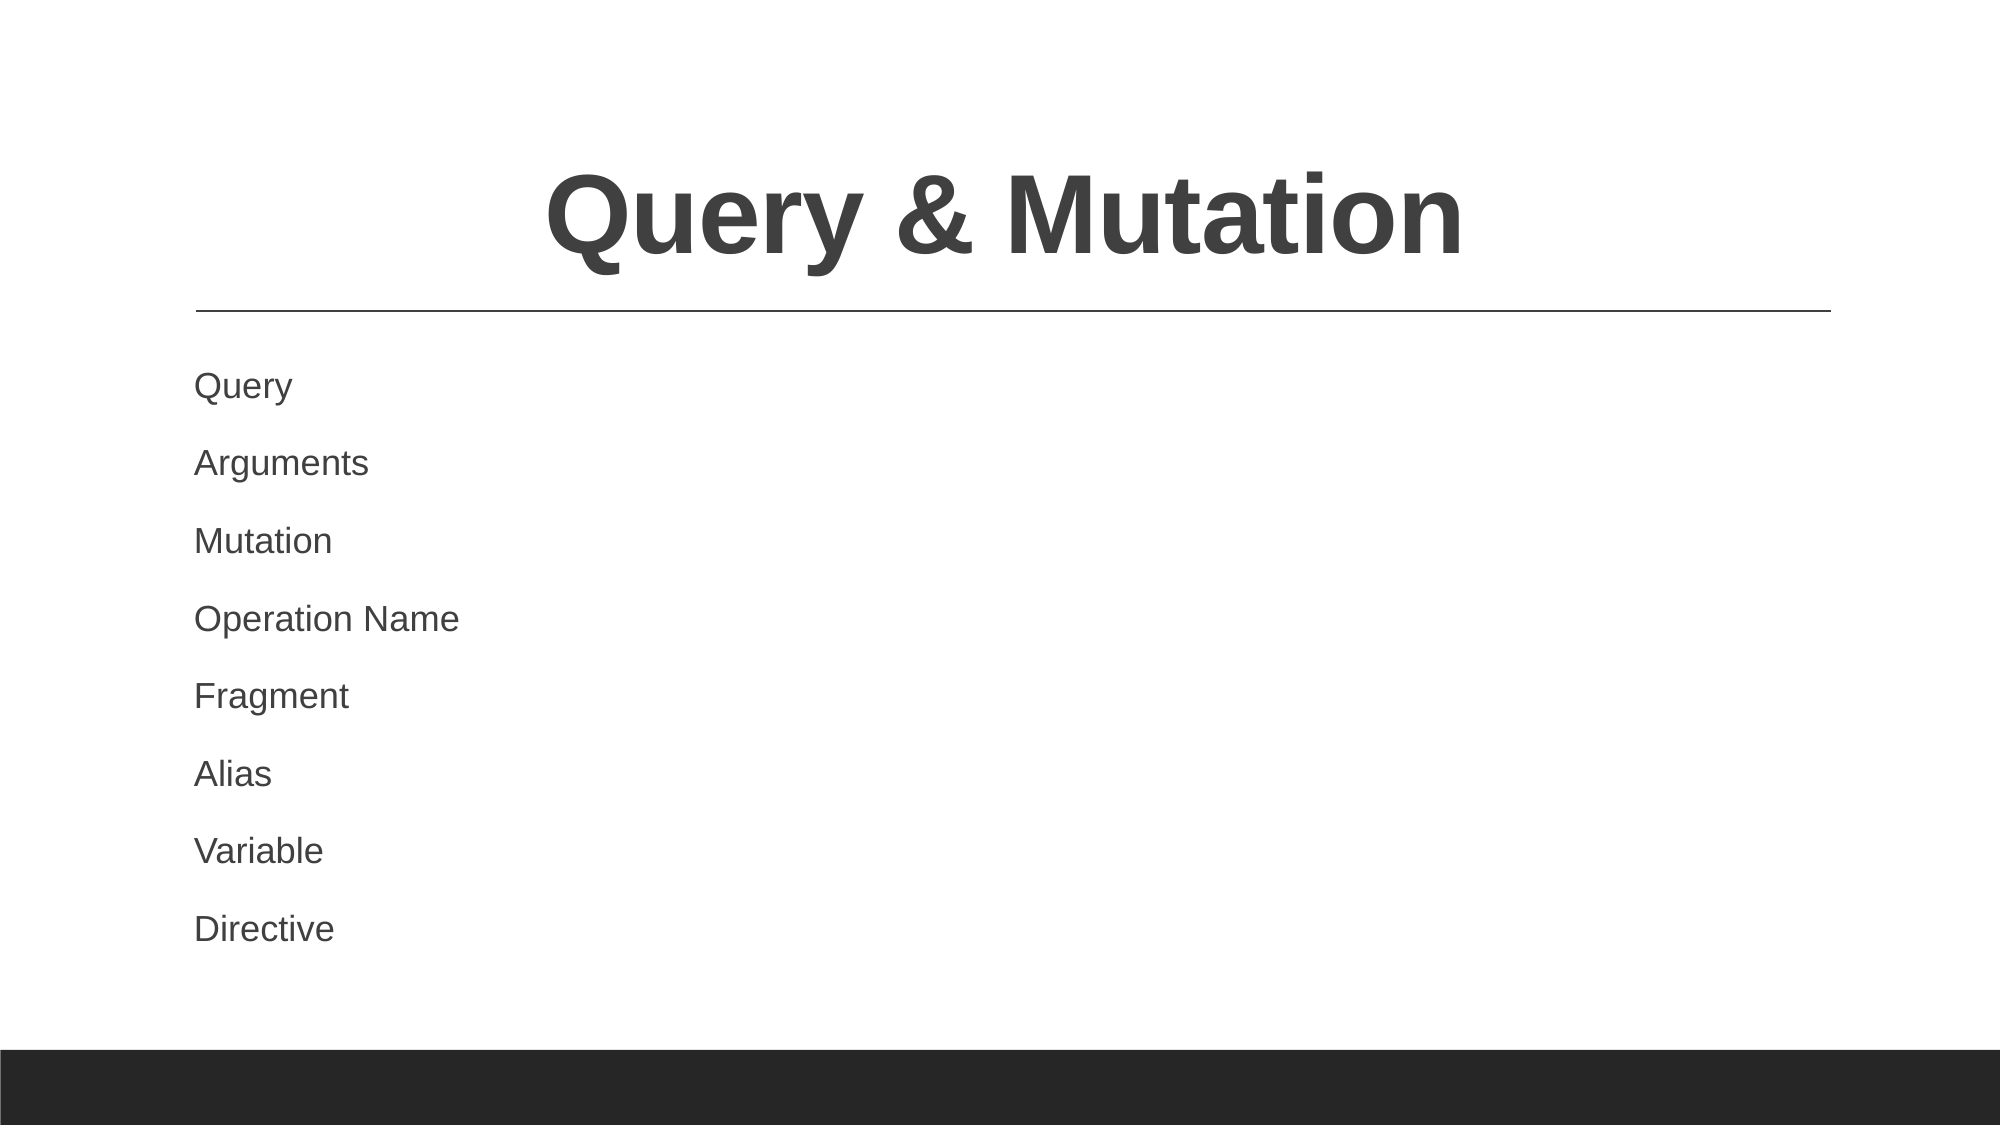

# Query & Mutation
Query
Arguments
Mutation
Operation Name
Fragment
Alias
Variable
Directive